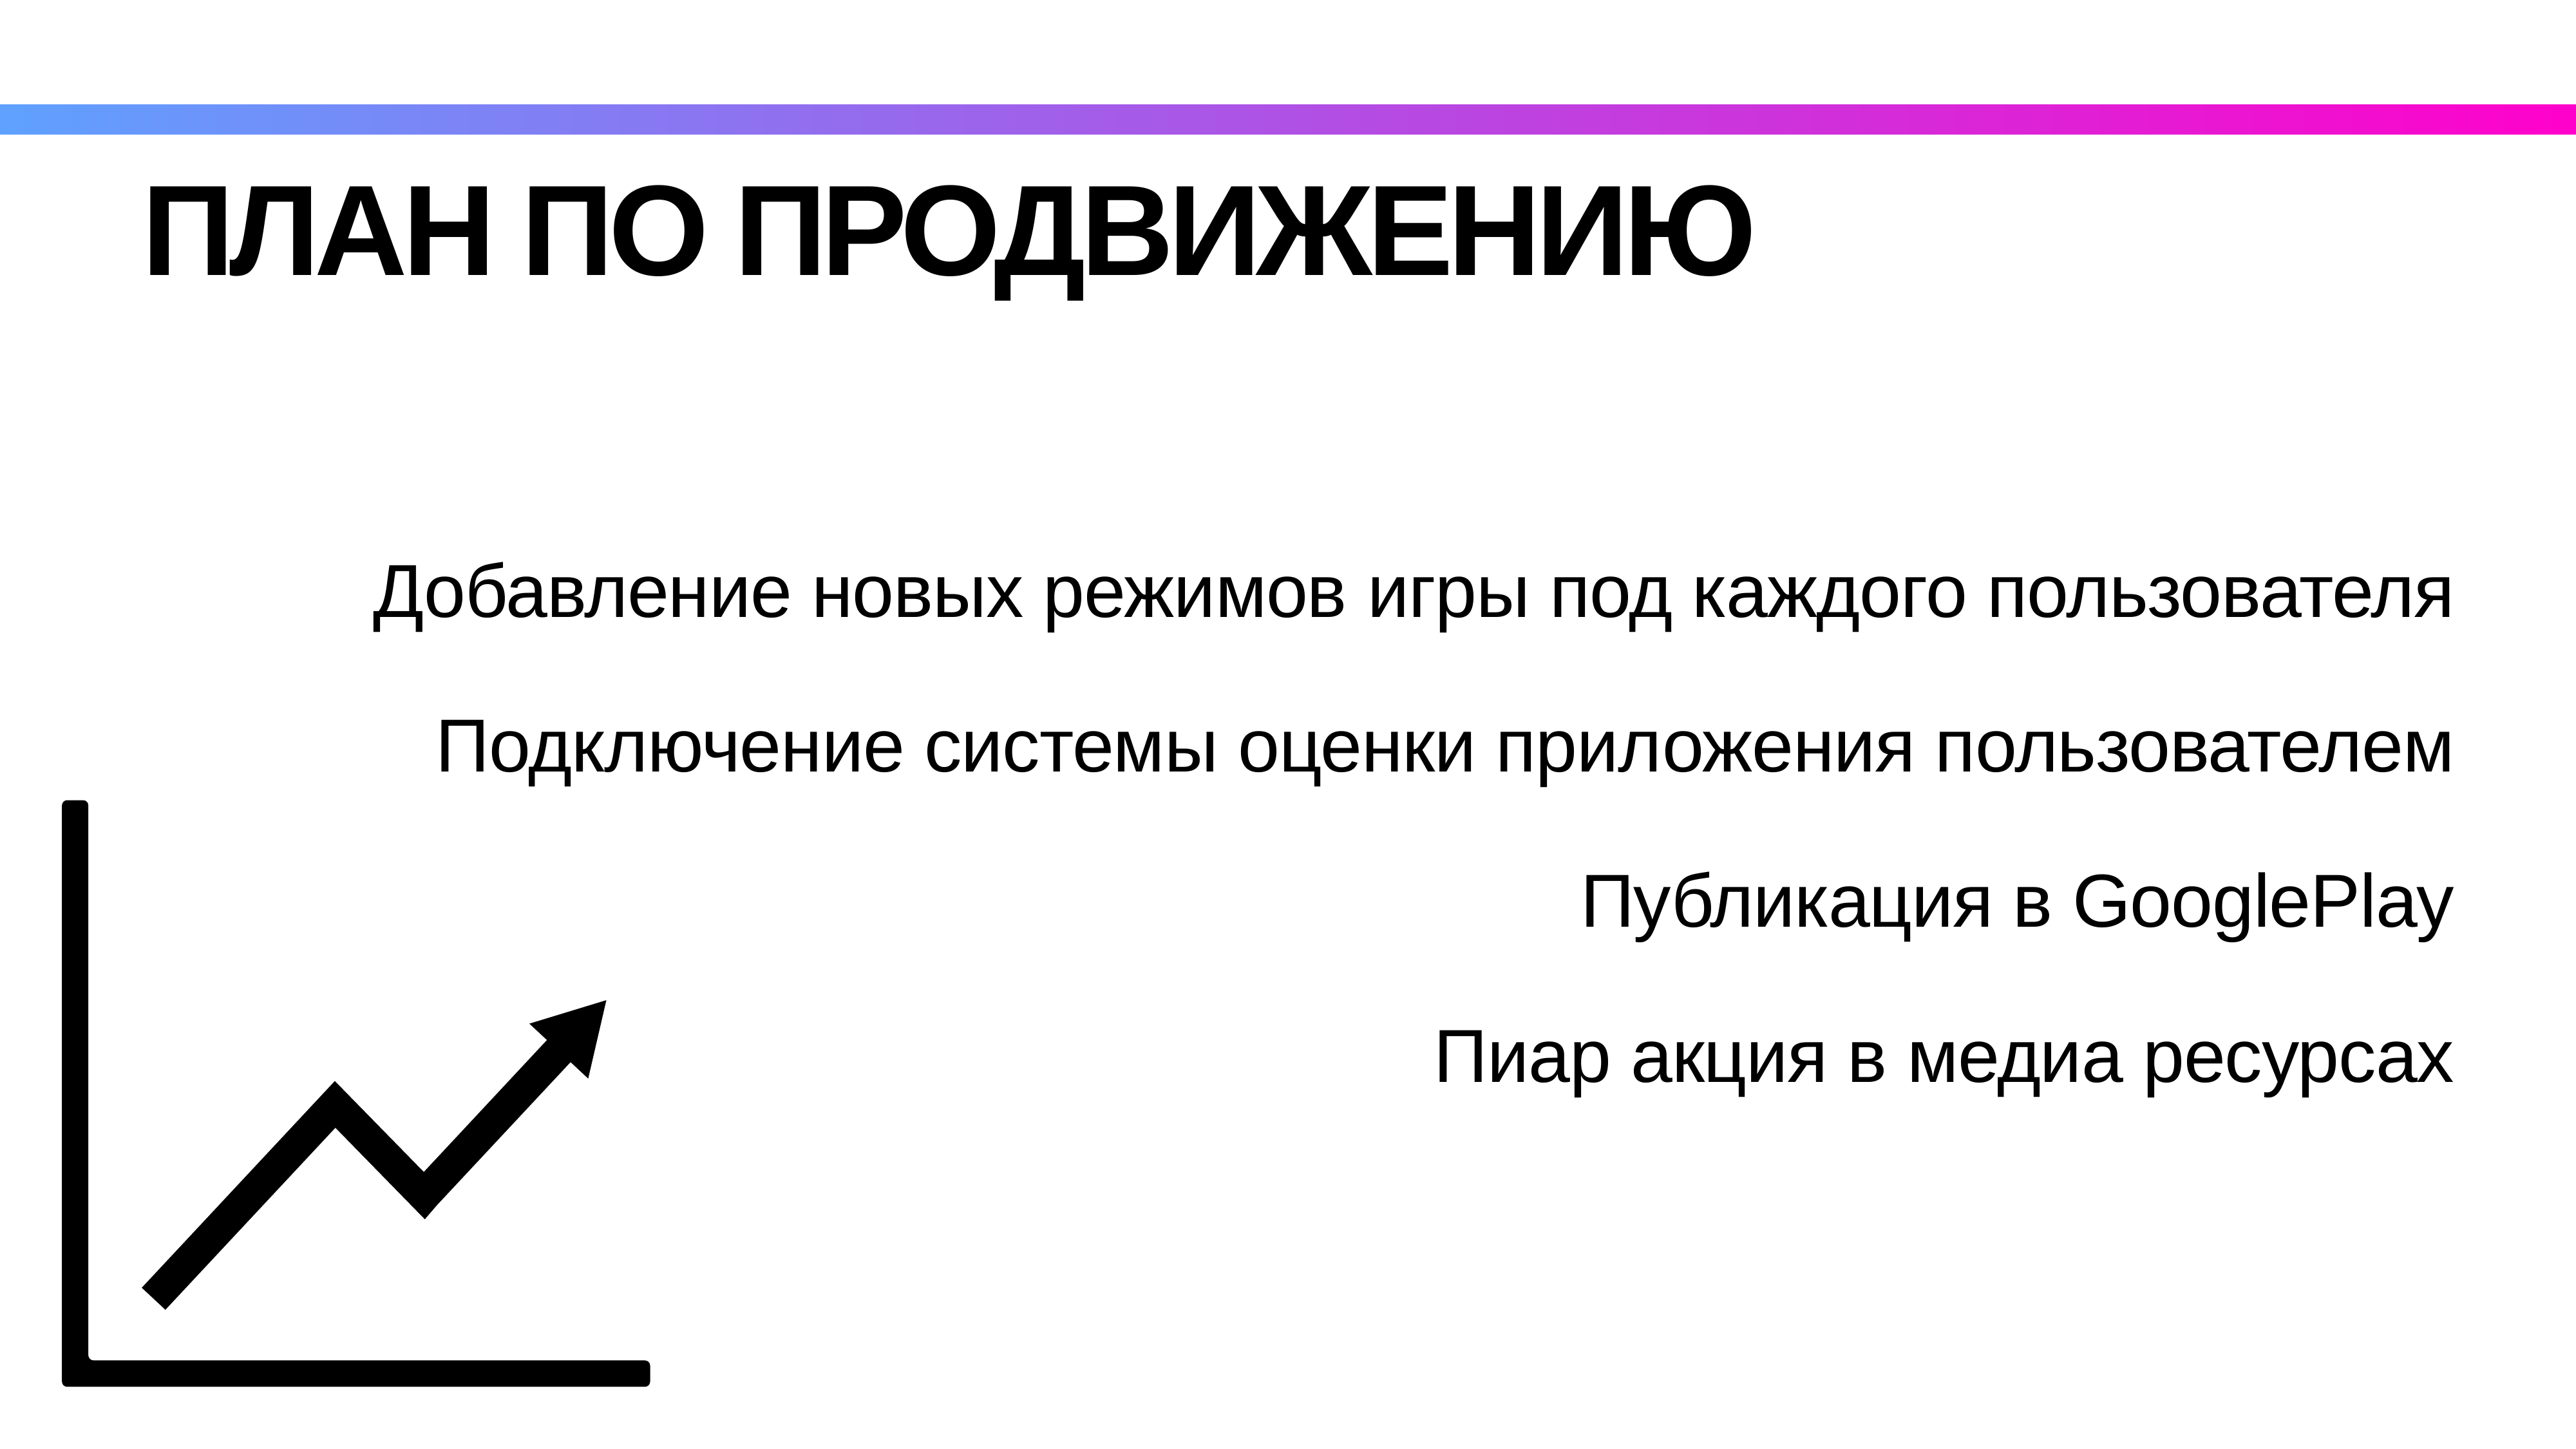

# План по продвижению
Добавление новых режимов игры под каждого пользователя

Подключение системы оценки приложения пользователем

Публикация в GooglePlay

Пиар акция в медиа ресурсах